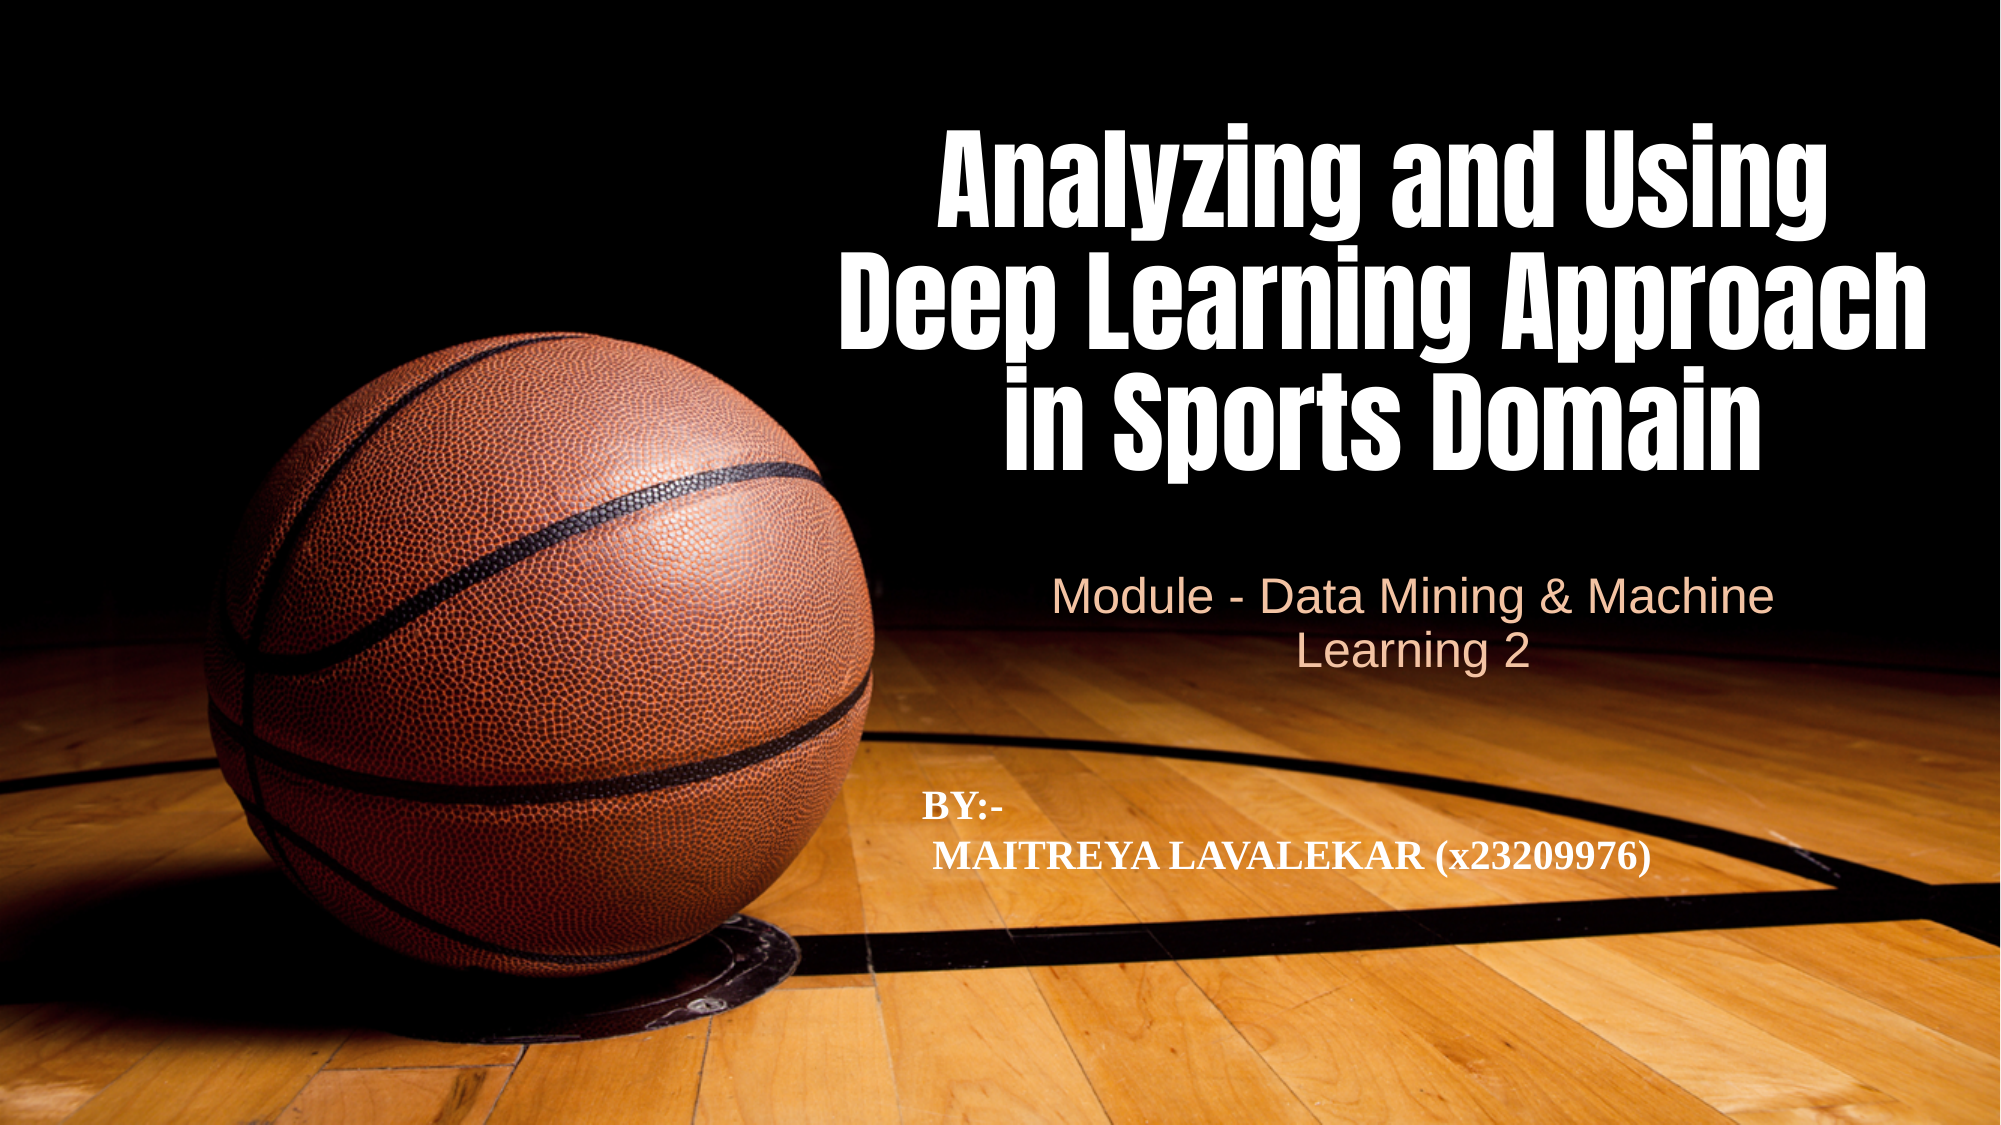

# Analyzing and Using Deep Learning Approach in Sports Domain
Module - Data Mining & Machine Learning 2
BY:-
 MAITREYA LAVALEKAR (x23209976)